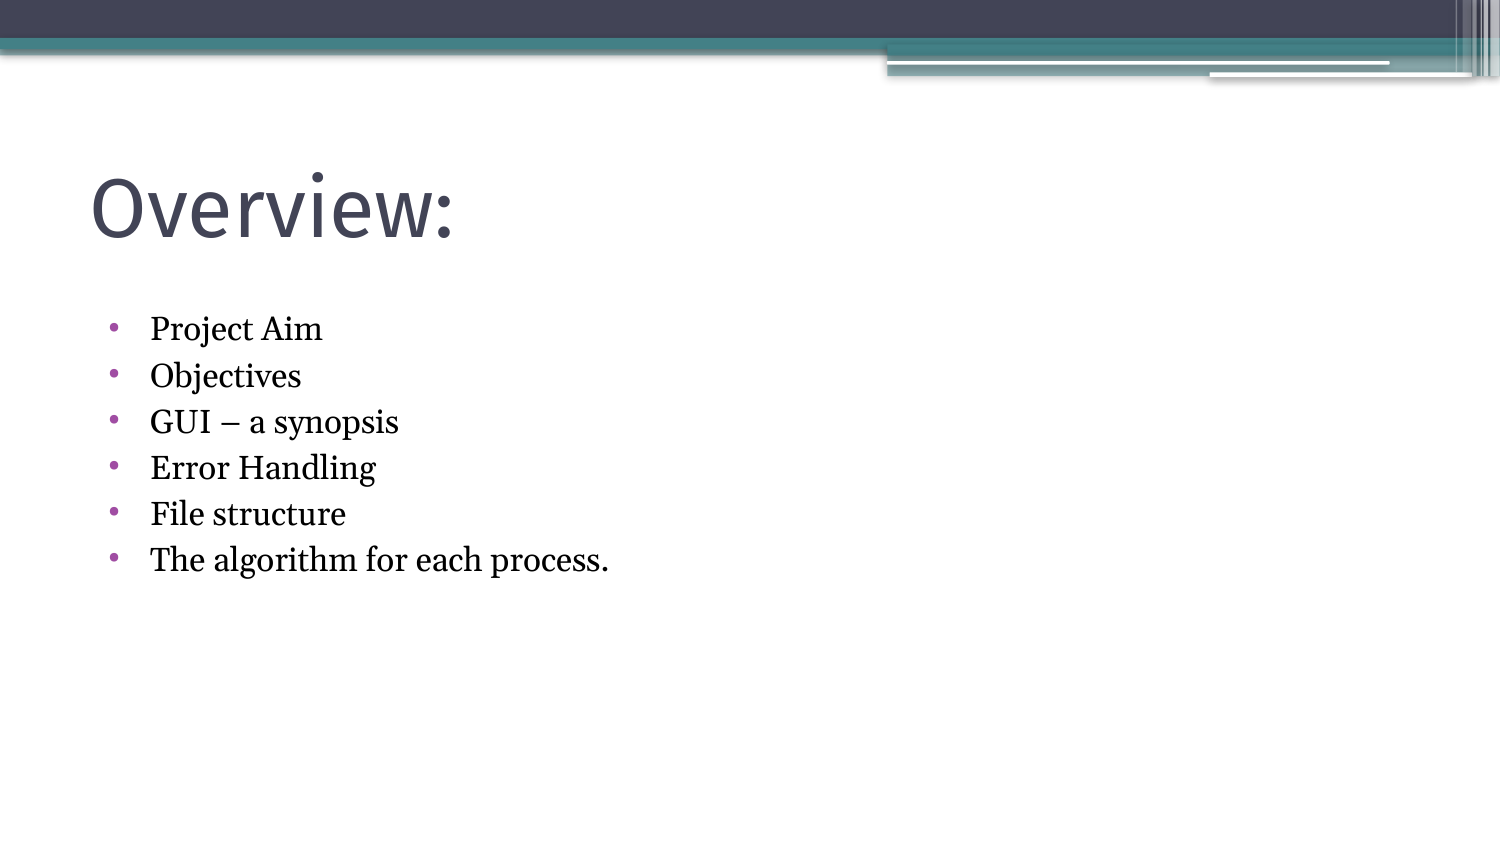

# Overview:
Project Aim
Objectives
GUI – a synopsis
Error Handling
File structure
The algorithm for each process.